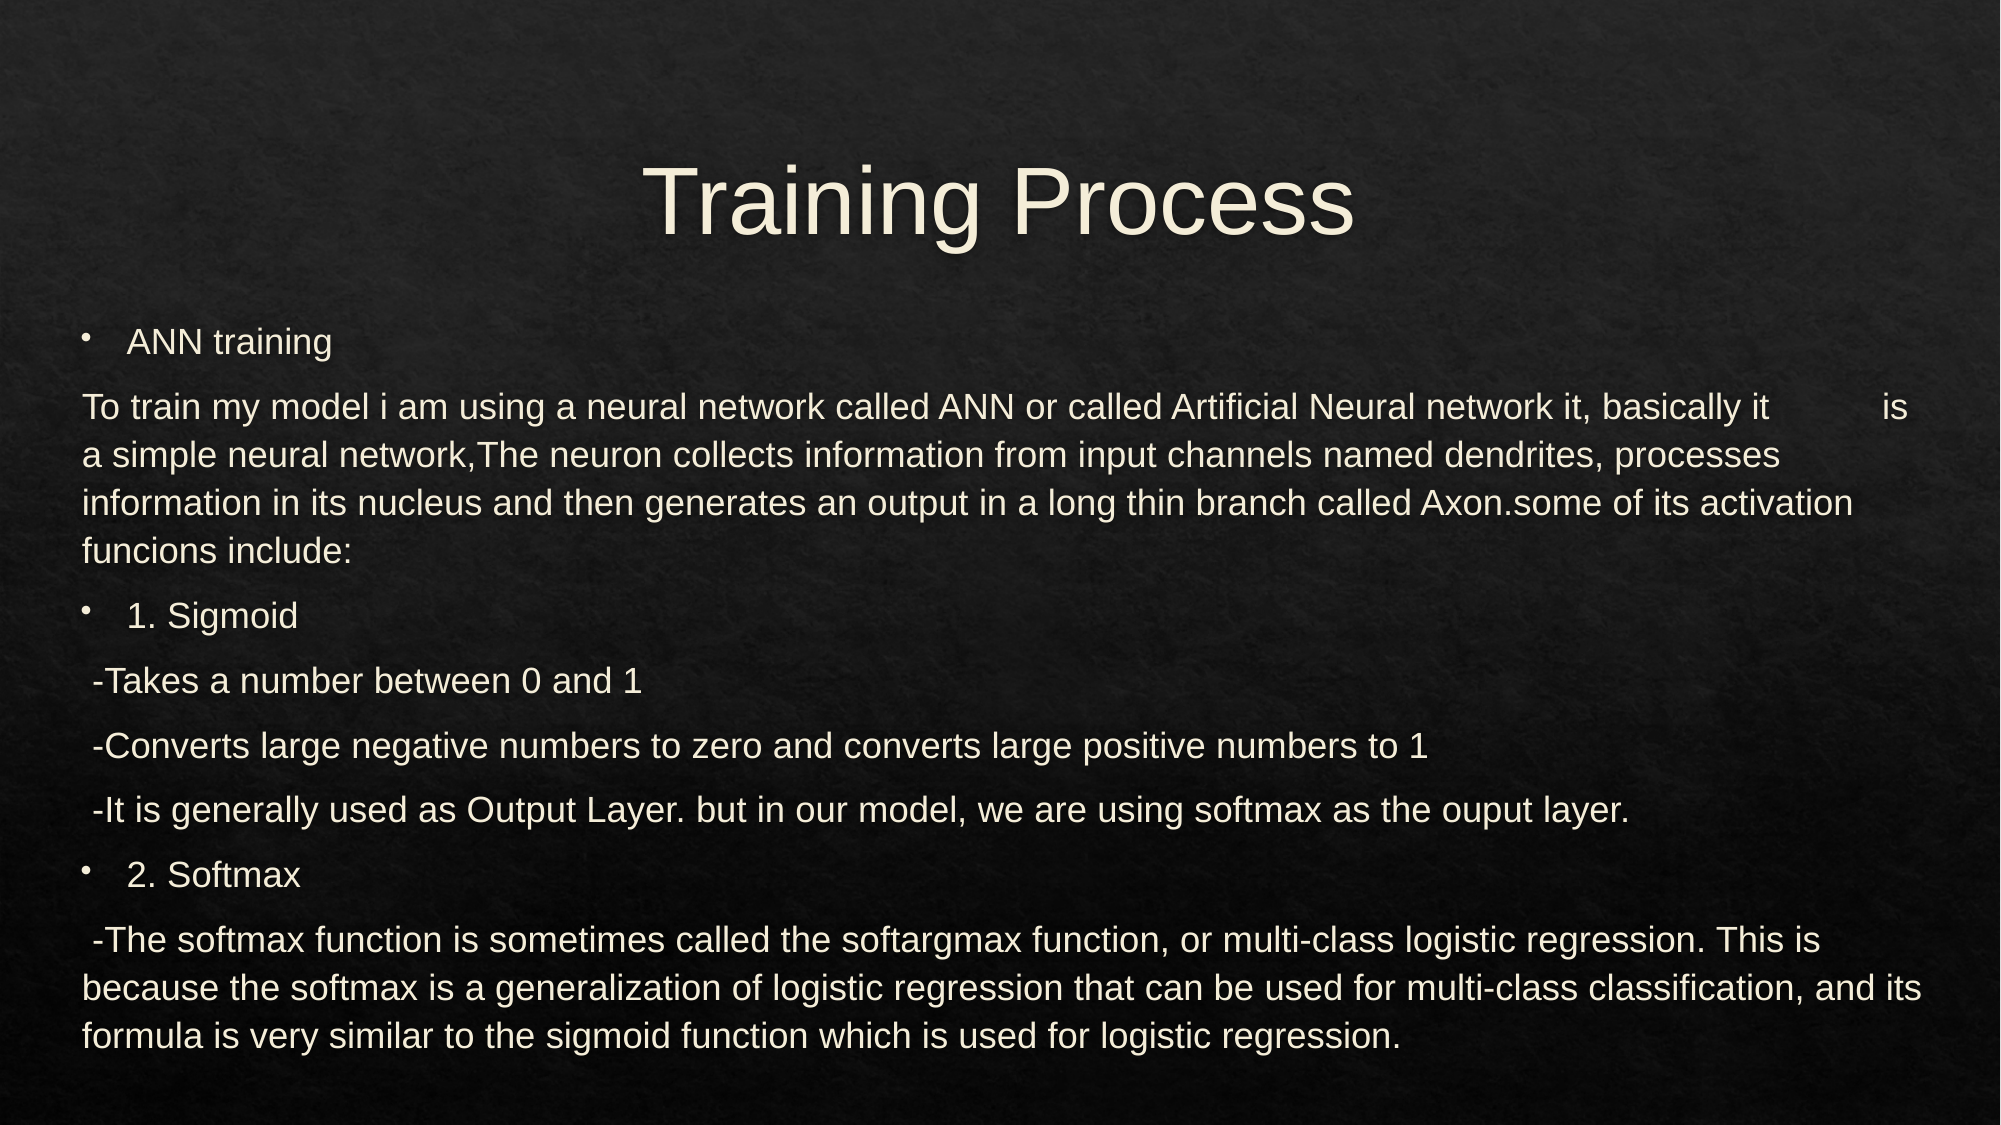

# Training Process
ANN training
To train my model i am using a neural network called ANN or called Artificial Neural network it, basically it           is a simple neural network,The neuron collects information from input channels named dendrites, processes information in its nucleus and then generates an output in a long thin branch called Axon.some of its activation funcions include:
1. Sigmoid
 -Takes a number between 0 and 1
 -Converts large negative numbers to zero and converts large positive numbers to 1
 -It is generally used as Output Layer. but in our model, we are using softmax as the ouput layer.
2. Softmax
 -The softmax function is sometimes called the softargmax function, or multi-class logistic regression. This is   because the softmax is a generalization of logistic regression that can be used for multi-class classification, and its formula is very similar to the sigmoid function which is used for logistic regression.